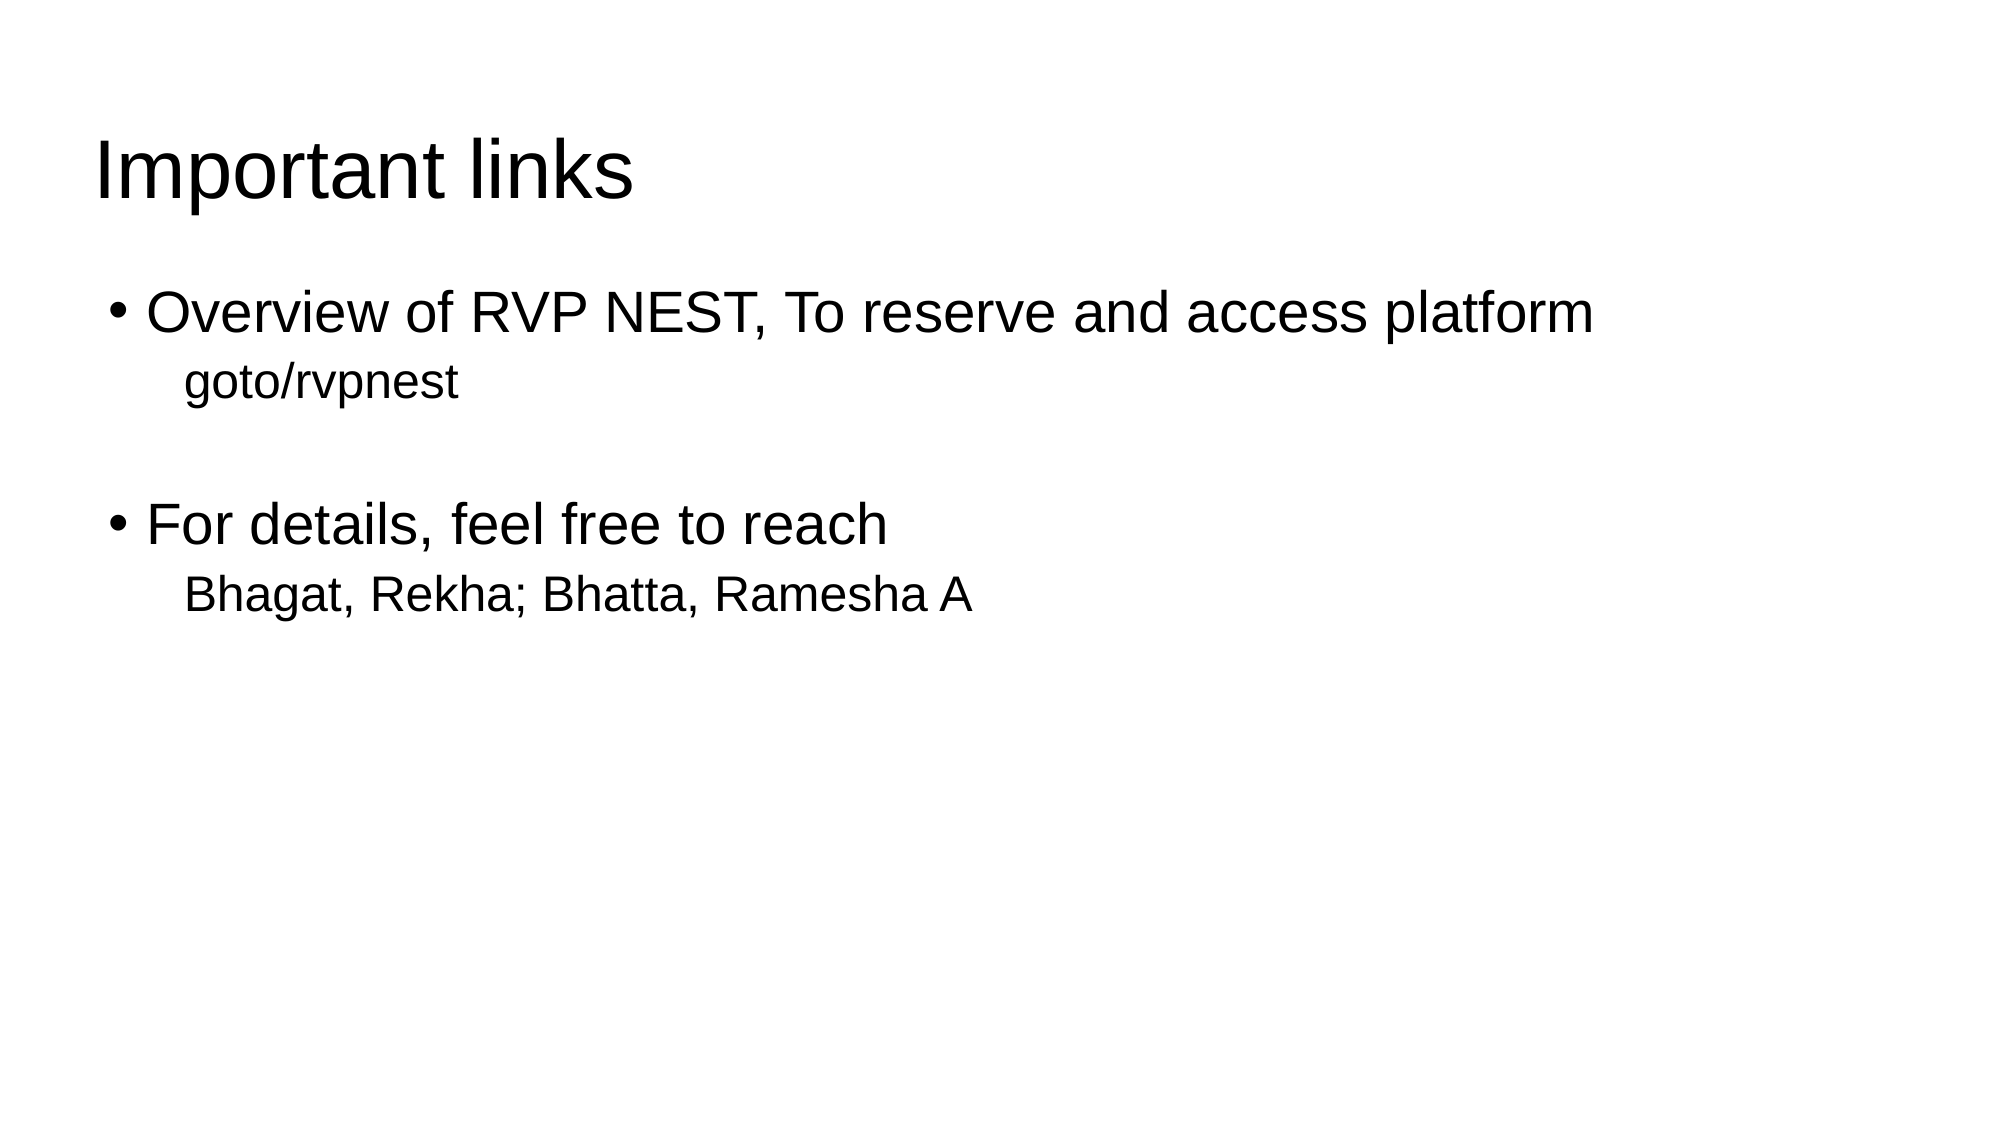

# Important links
Overview of RVP NEST, To reserve and access platform
goto/rvpnest

For details, feel free to reach
Bhagat, Rekha; Bhatta, Ramesha A